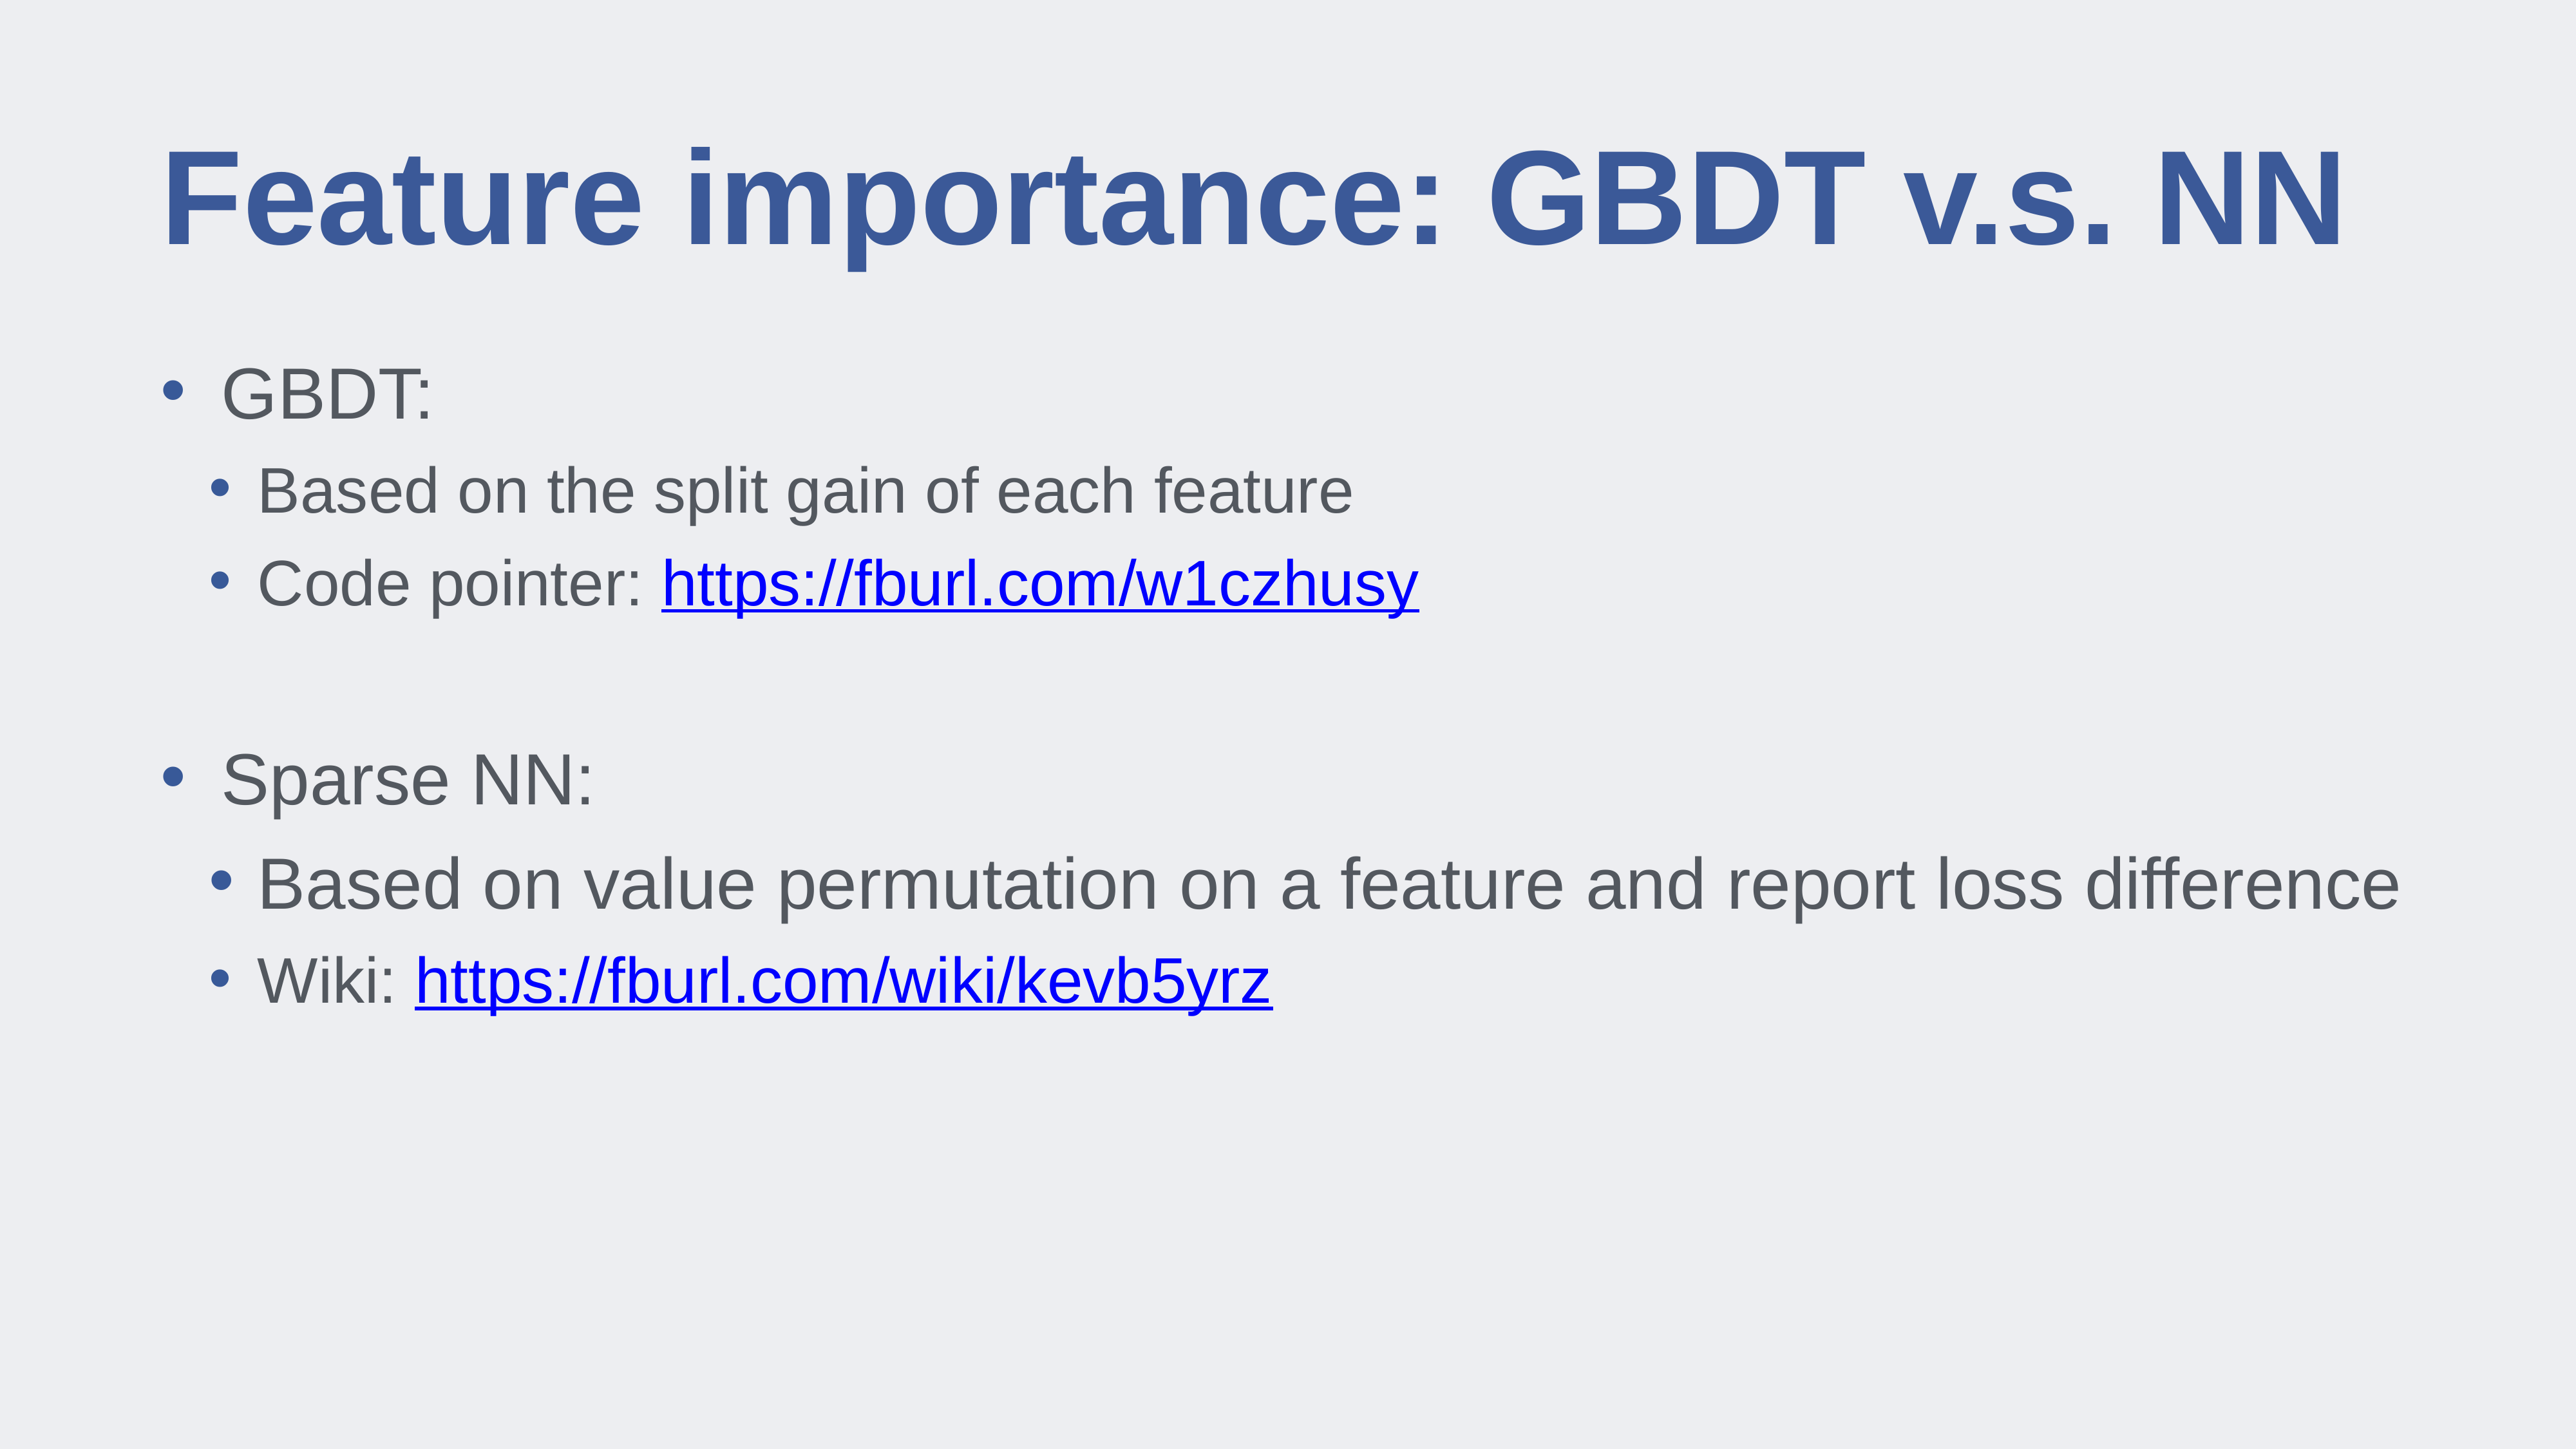

# Feature importance: GBDT v.s. NN
GBDT:
Based on the split gain of each feature
Code pointer: https://fburl.com/w1czhusy

Sparse NN:
Based on value permutation on a feature and report loss difference
Wiki: https://fburl.com/wiki/kevb5yrz